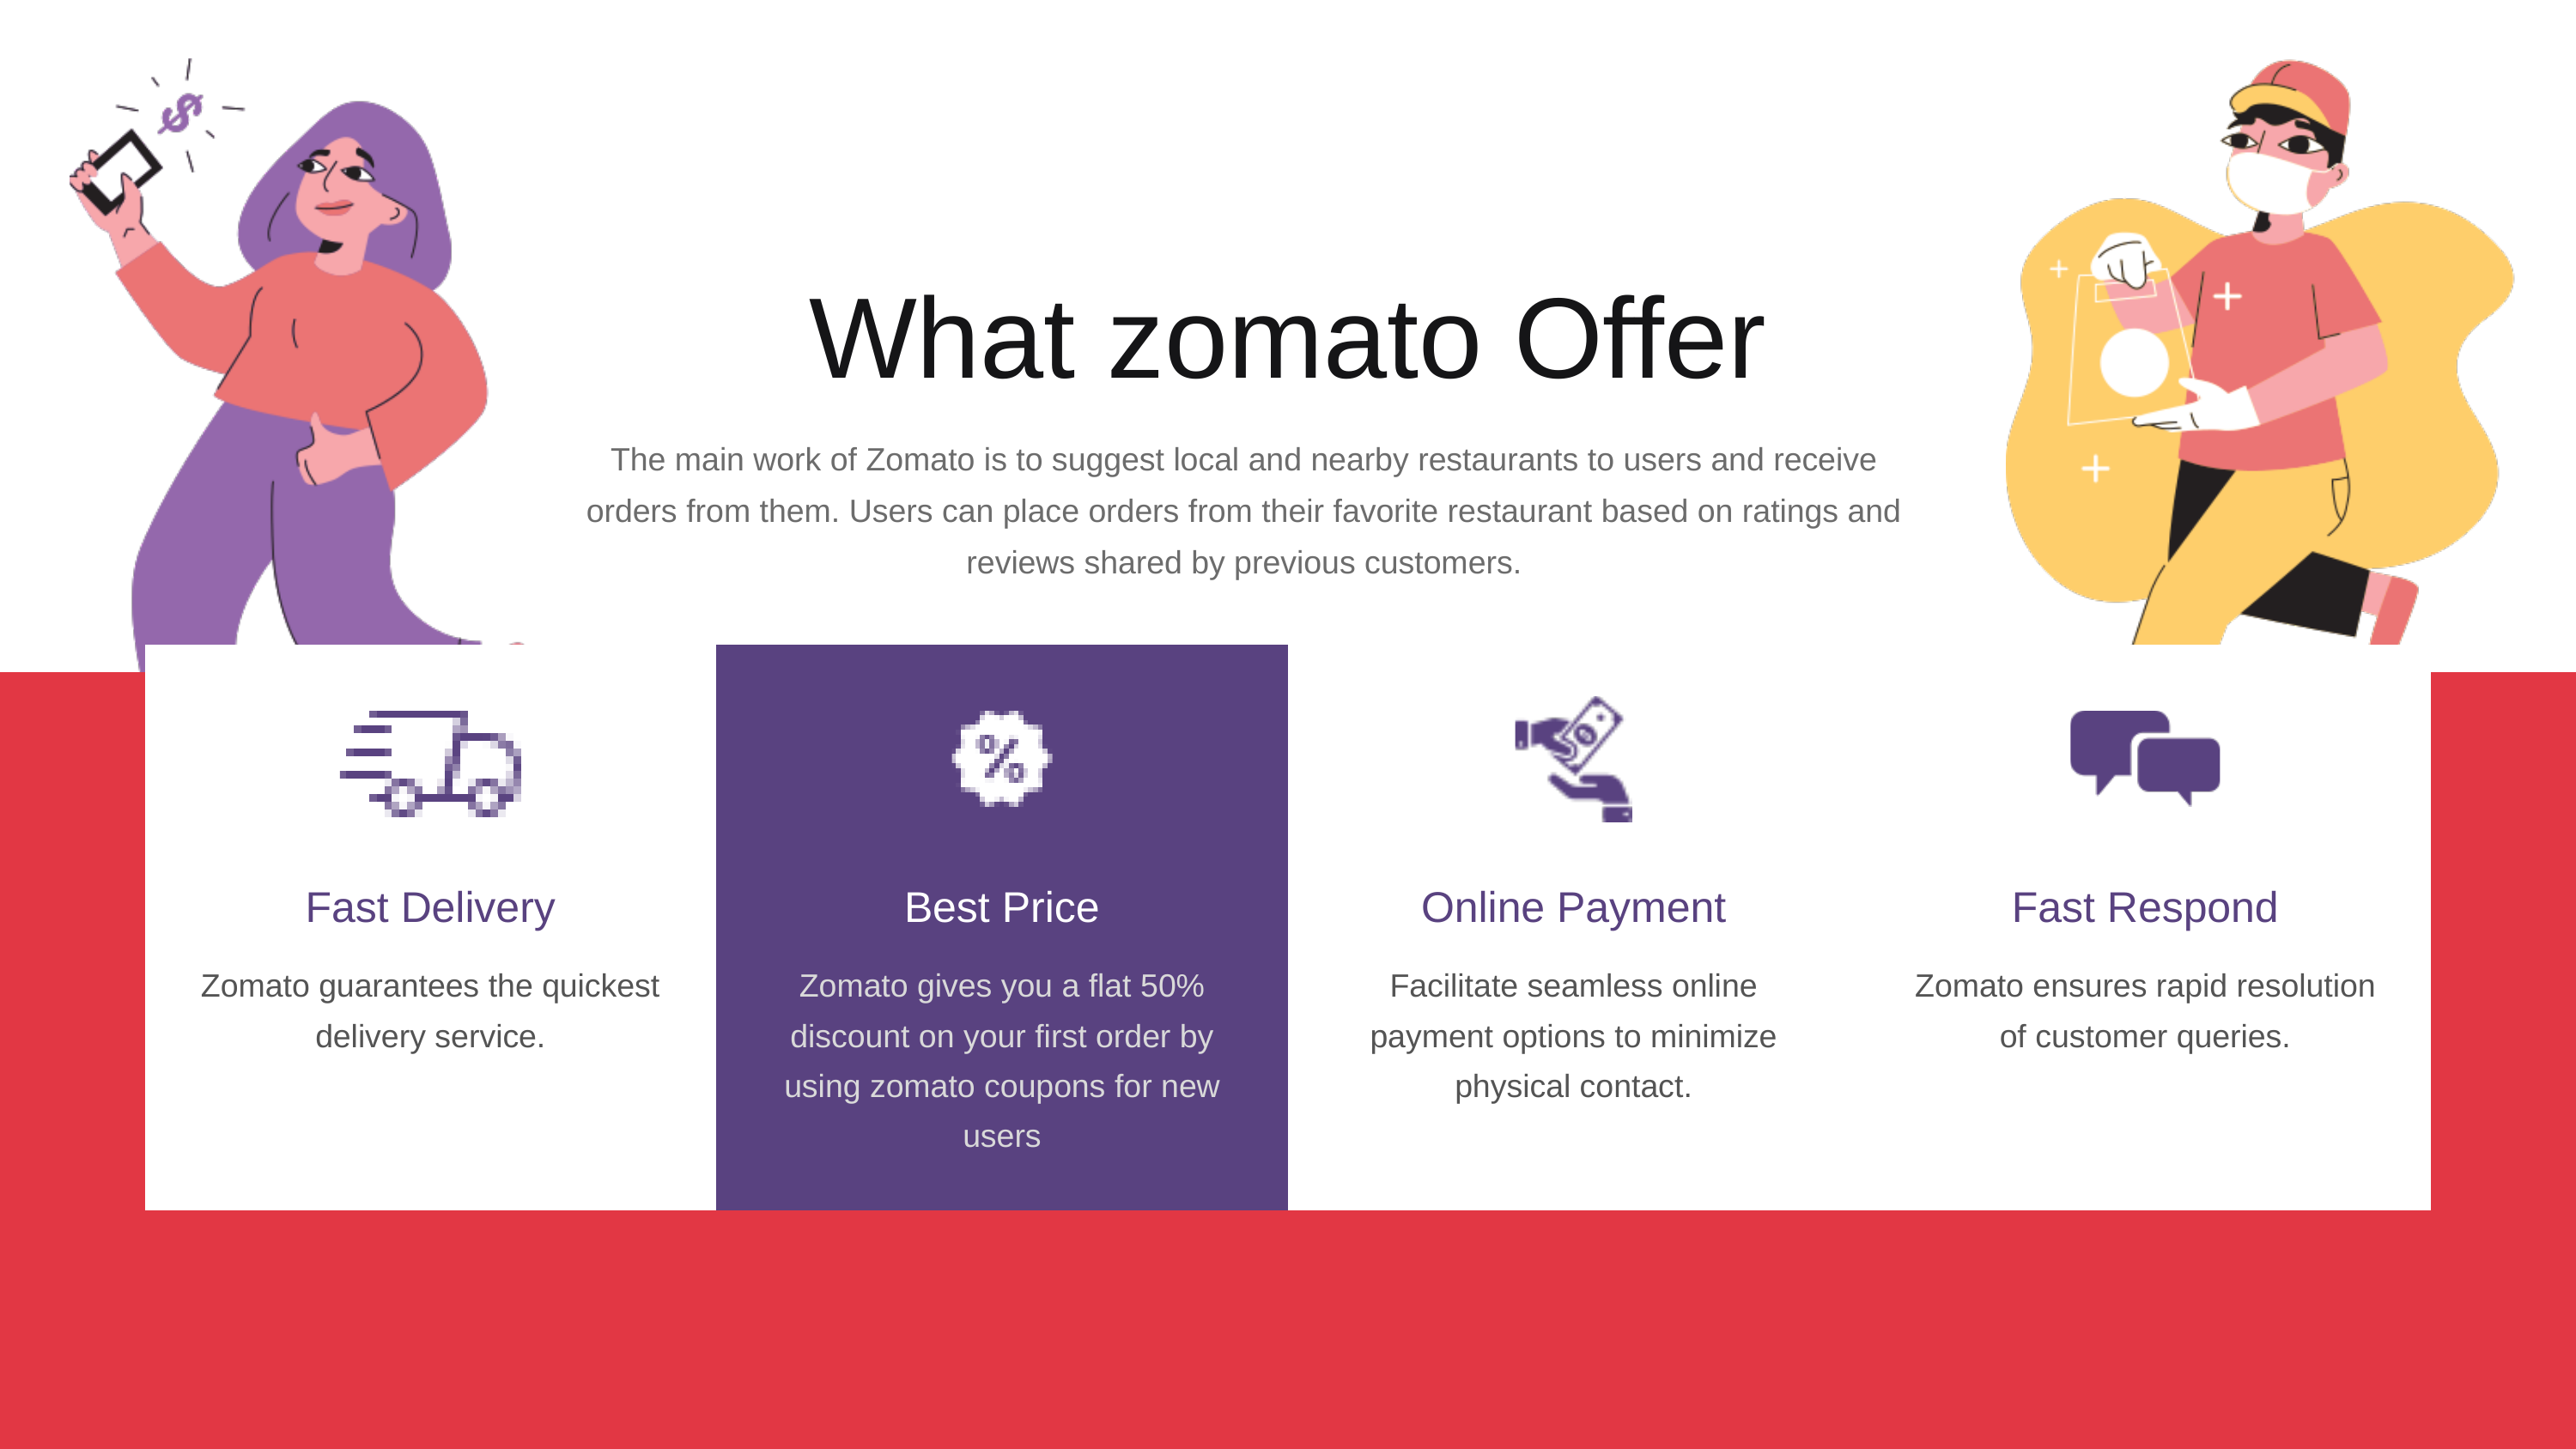

What zomato Offer
The main work of Zomato is to suggest local and nearby restaurants to users and receive orders from them. Users can place orders from their favorite restaurant based on ratings and reviews shared by previous customers.

Fast Delivery
Best Price
Online Payment
Fast Respond
Zomato guarantees the quickest delivery service.
Zomato gives you a flat 50% discount on your first order by using zomato coupons for new users
Facilitate seamless online payment options to minimize physical contact.
Zomato ensures rapid resolution of customer queries.